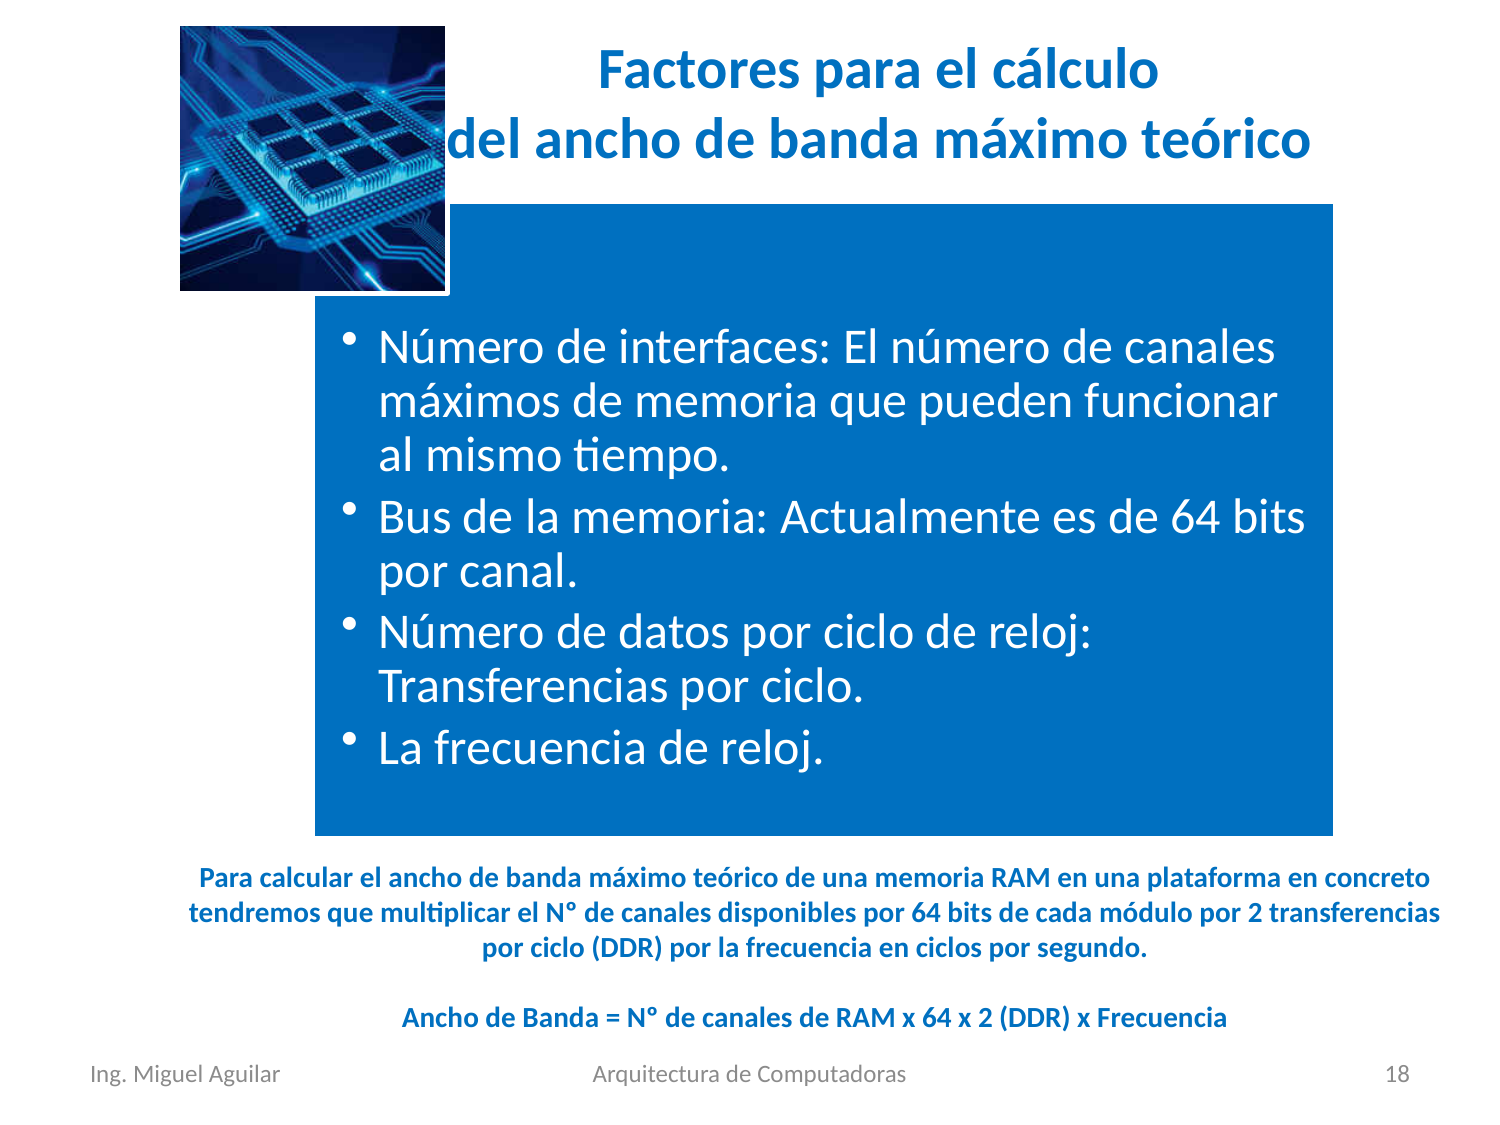

Número de interfaces: El número de canales máximos de memoria que pueden funcionar al mismo tiempo.
Bus de la memoria: Actualmente es de 64 bits por canal.
Número de datos por ciclo de reloj: Transferencias por ciclo.
La frecuencia de reloj.
Factores para el cálculo
del ancho de banda máximo teórico
Para calcular el ancho de banda máximo teórico de una memoria RAM en una plataforma en concreto tendremos que multiplicar el Nº de canales disponibles por 64 bits de cada módulo por 2 transferencias por ciclo (DDR) por la frecuencia en ciclos por segundo.

Ancho de Banda = Nº de canales de RAM x 64 x 2 (DDR) x Frecuencia
Ing. Miguel Aguilar
Arquitectura de Computadoras
18